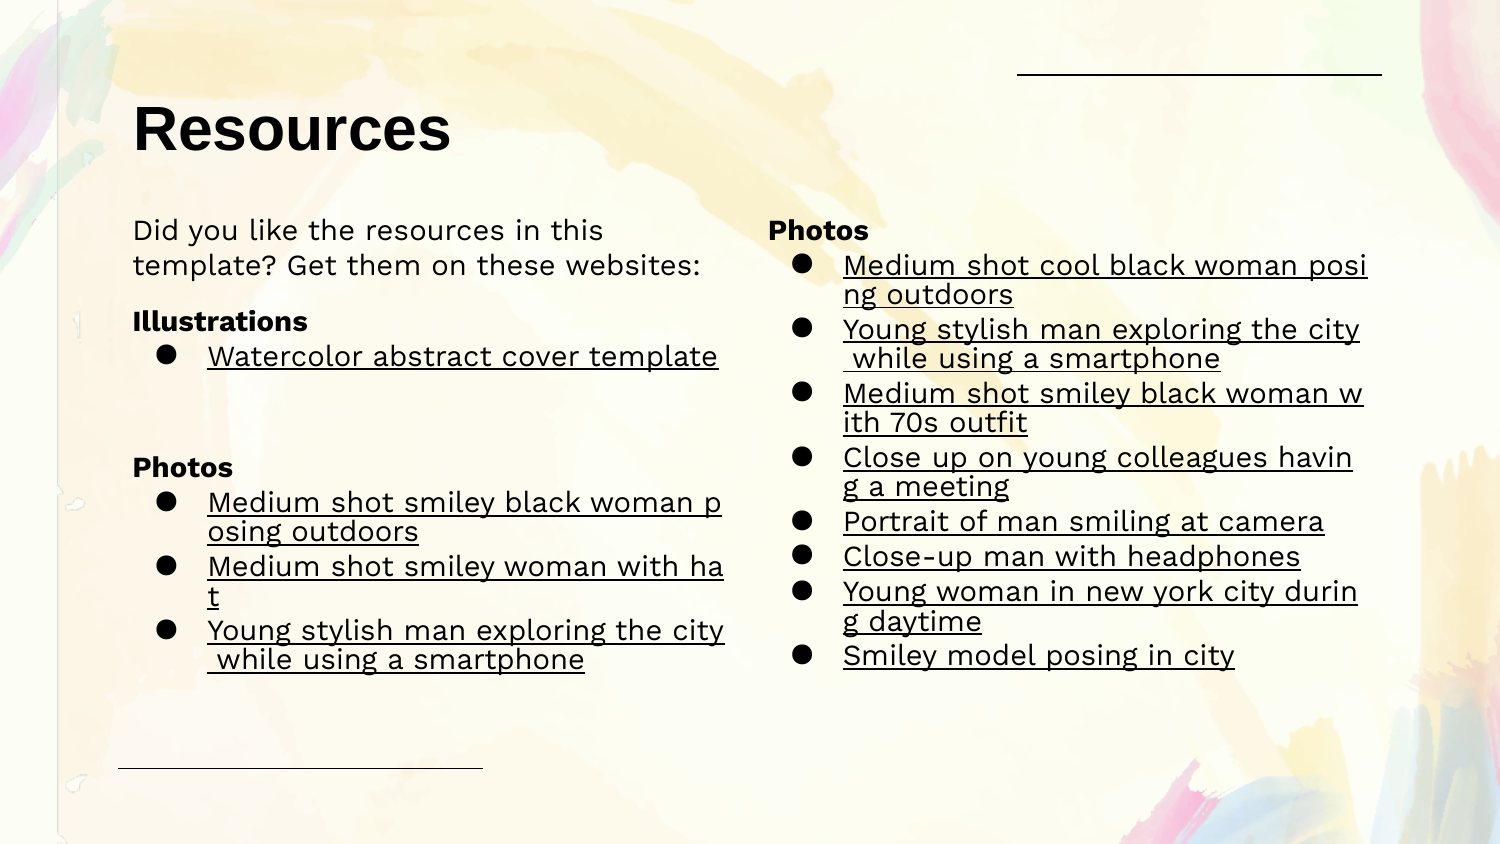

# Resources
Did you like the resources in this template? Get them on these websites:
Illustrations
Watercolor abstract cover template

Photos
Medium shot smiley black woman posing outdoors
Medium shot smiley woman with hat
Young stylish man exploring the city while using a smartphone
Photos
Medium shot cool black woman posing outdoors
Young stylish man exploring the city while using a smartphone
Medium shot smiley black woman with 70s outfit
Close up on young colleagues having a meeting
Portrait of man smiling at camera
Close-up man with headphones
Young woman in new york city during daytime
Smiley model posing in city